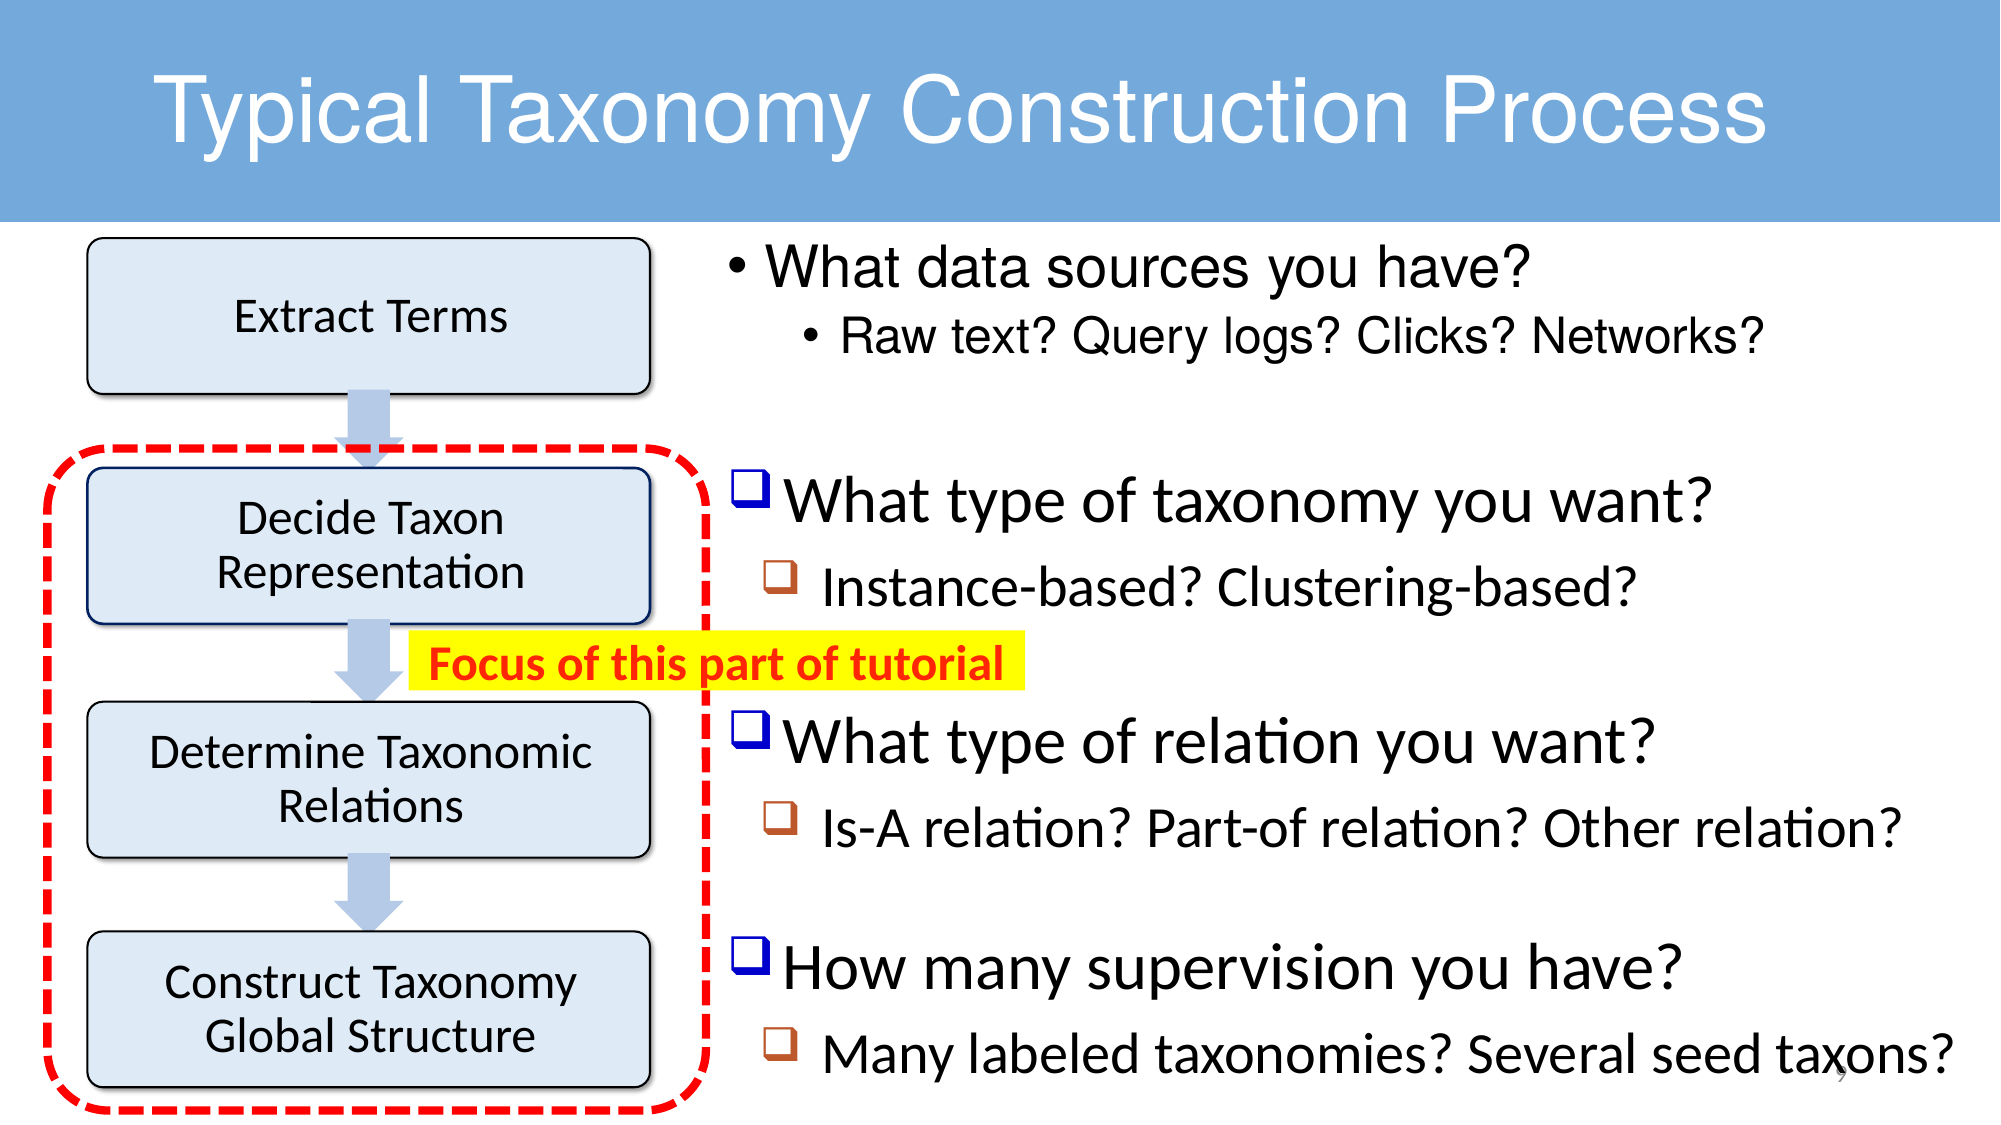

# Typical Taxonomy Construction Process
Extract Terms

Decide Taxon Representation

Determine Taxonomic Relations

Construct Taxonomy Global Structure
What data sources you have?
Raw text? Query logs? Clicks? Networks?

Focus of this part of tutorial
What type of taxonomy you want?
Instance-based? Clustering-based?

What type of relation you want?
Is-A relation? Part-of relation? Other relation?

How many supervision you have?
Many labeled taxonomies? Several seed taxons?

9